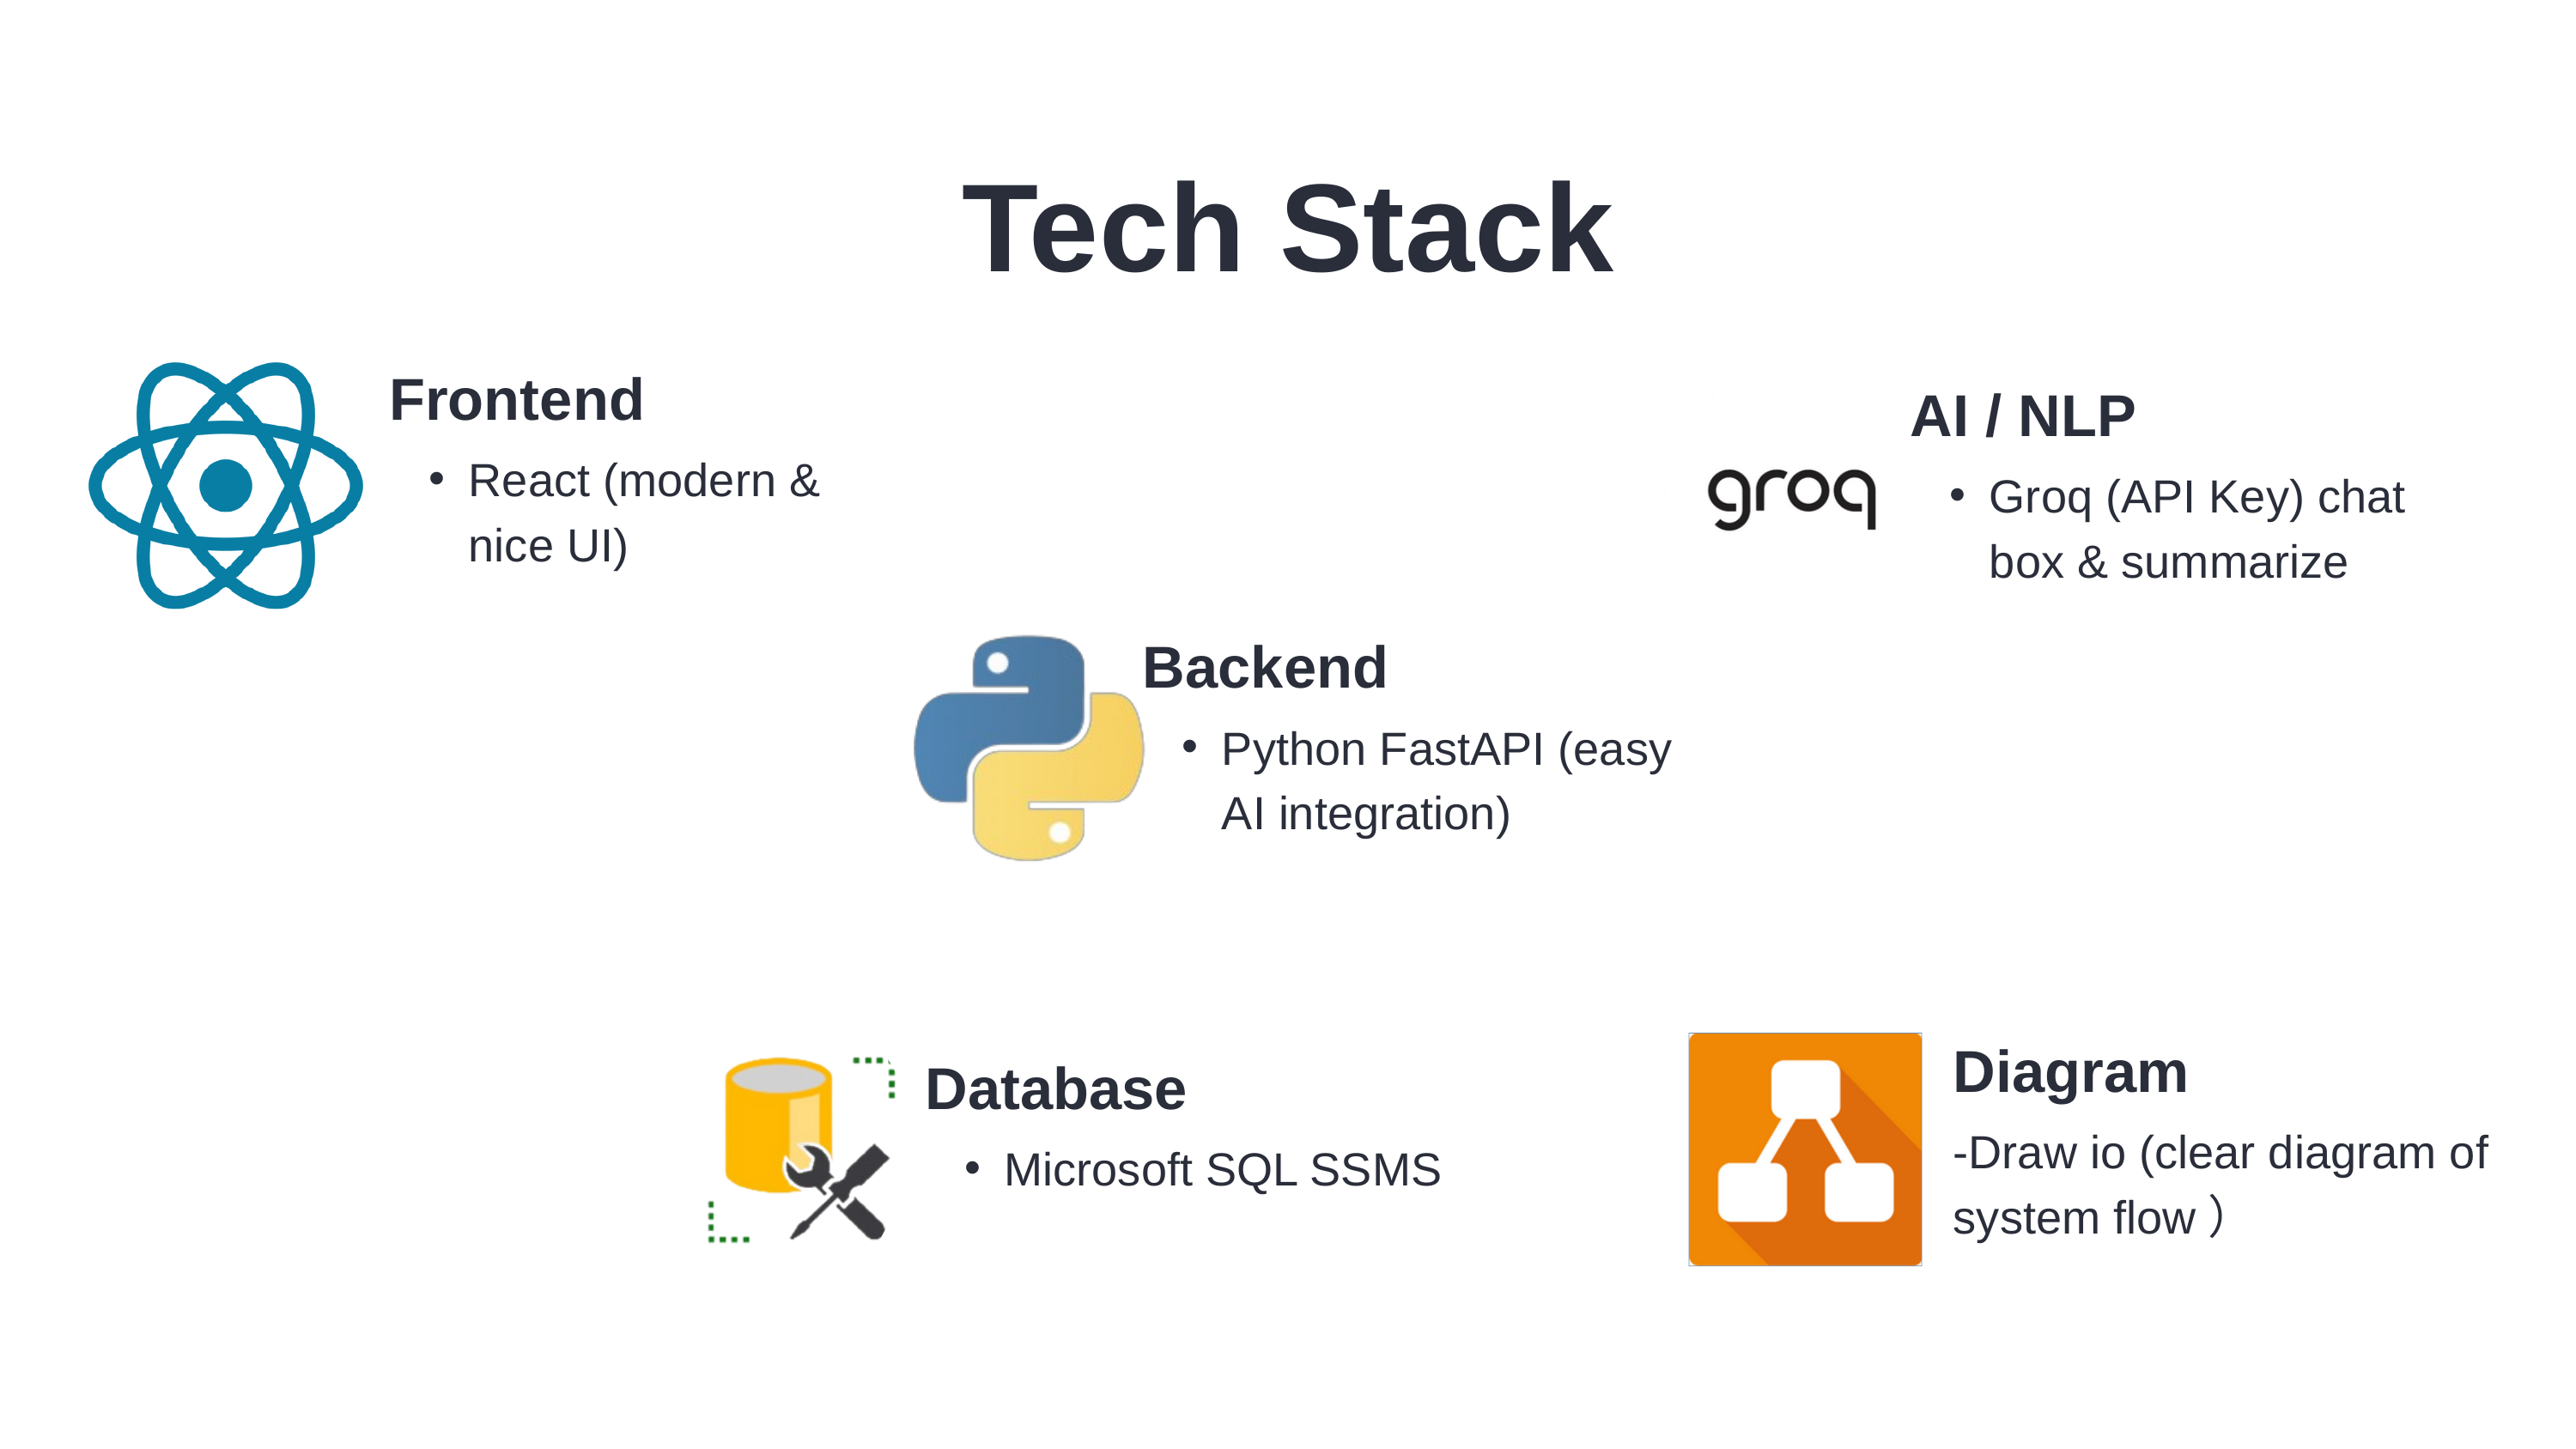

Tech Stack
Frontend

AI / NLP

React (modern & nice UI)

Groq (API Key) chat box & summarize
Backend

Python FastAPI (easy AI integration)

Diagram

Database
-Draw io (clear diagram of system flow）
Microsoft SQL SSMS